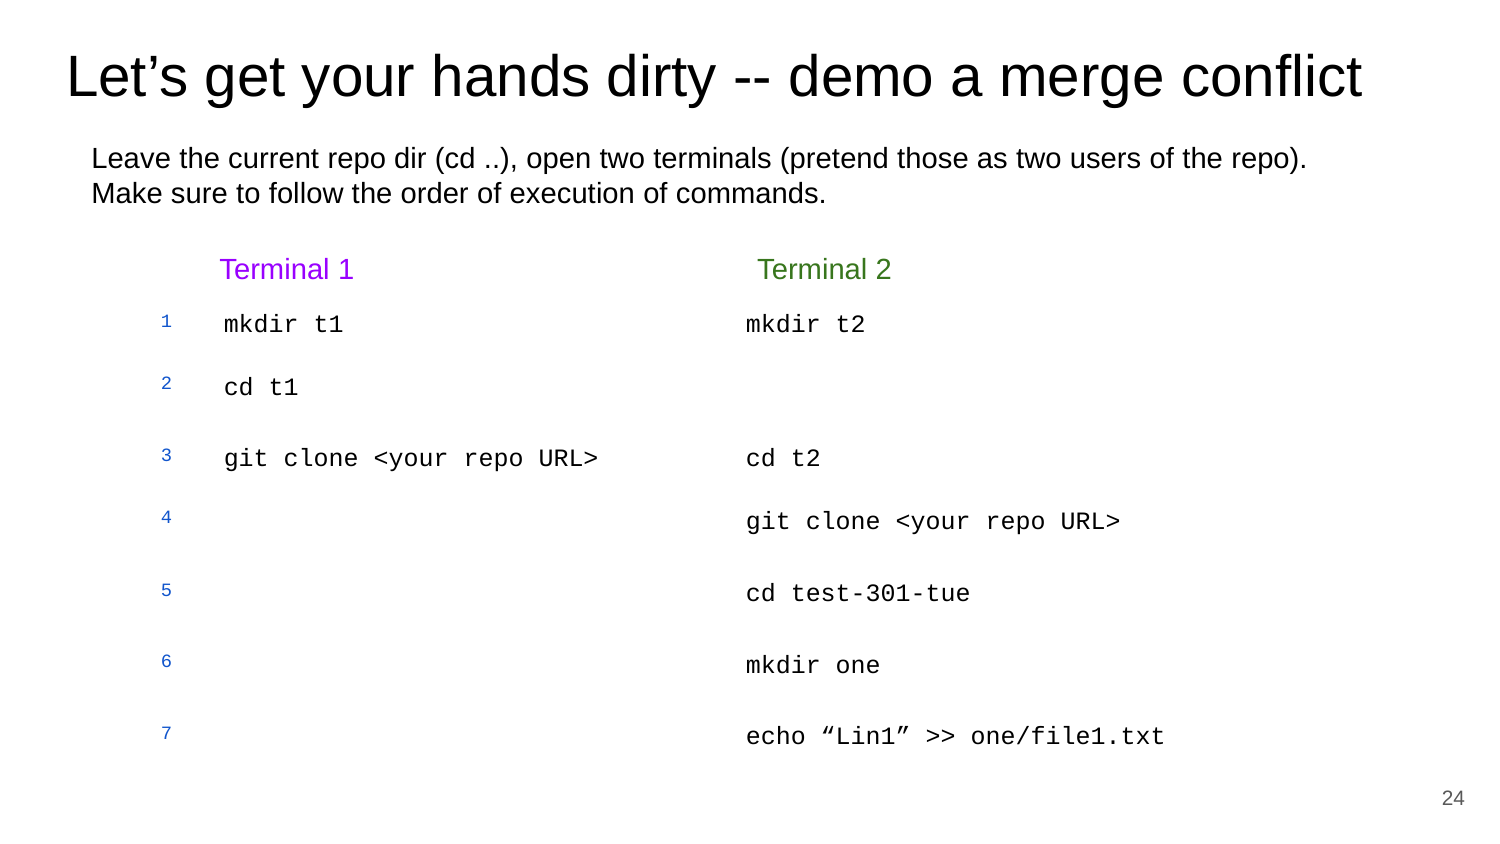

# Let’s get your hands dirty -- demo a merge conflict
Leave the current repo dir (cd ..), open two terminals (pretend those as two users of the repo).
Make sure to follow the order of execution of commands.
Terminal 1
Terminal 2
| 1 | mkdir t1 | mkdir t2 |
| --- | --- | --- |
| 2 | cd t1 |  |
| 3 | git clone <your repo URL> | cd t2 |
| 4 |  | git clone <your repo URL> |
| 5 |  | cd test-301-tue |
| 6 |  | mkdir one |
| 7 |  | echo “Lin1” >> one/file1.txt |
24